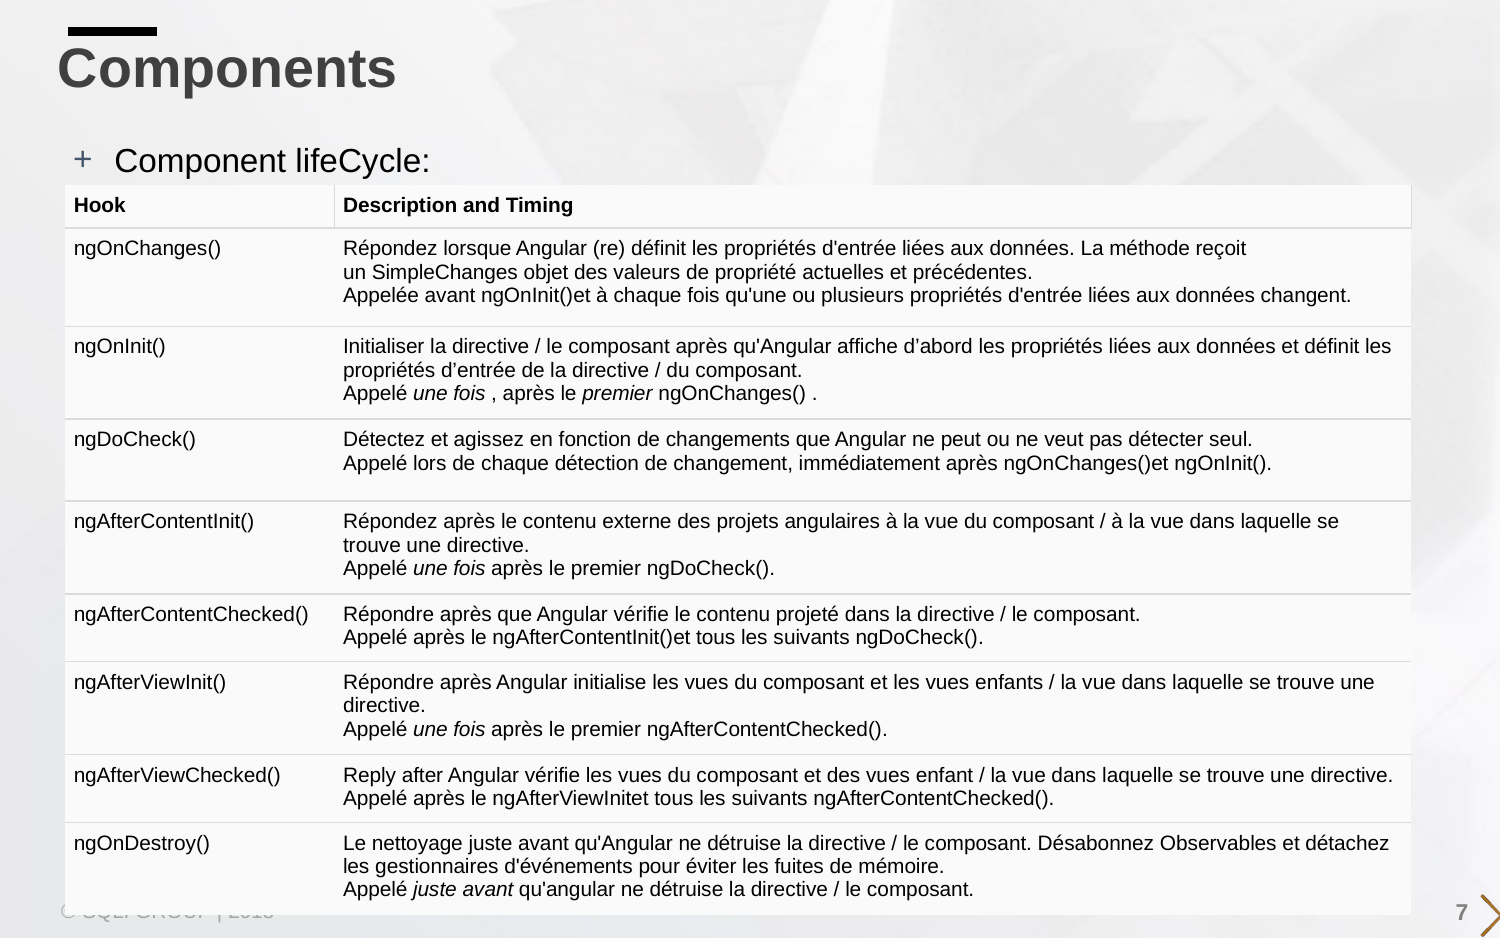

# Components
Component lifeCycle:
| Hook | Description and Timing |
| --- | --- |
| ngOnChanges() | Répondez lorsque Angular (re) définit les propriétés d'entrée liées aux données. La méthode reçoit un SimpleChanges objet des valeurs de propriété actuelles et précédentes. Appelée avant ngOnInit()et à chaque fois qu'une ou plusieurs propriétés d'entrée liées aux données changent. |
| ngOnInit() | Initialiser la directive / le composant après qu'Angular affiche d’abord les propriétés liées aux données et définit les propriétés d’entrée de la directive / du composant. Appelé une fois , après le premier ngOnChanges() . |
| ngDoCheck() | Détectez et agissez en fonction de changements que Angular ne peut ou ne veut pas détecter seul. Appelé lors de chaque détection de changement, immédiatement après ngOnChanges()et ngOnInit(). |
| ngAfterContentInit() | Répondez après le contenu externe des projets angulaires à la vue du composant / à la vue dans laquelle se trouve une directive. Appelé une fois après le premier ngDoCheck(). |
| ngAfterContentChecked() | Répondre après que Angular vérifie le contenu projeté dans la directive / le composant. Appelé après le ngAfterContentInit()et tous les suivants ngDoCheck(). |
| ngAfterViewInit() | Répondre après Angular initialise les vues du composant et les vues enfants / la vue dans laquelle se trouve une directive. Appelé une fois après le premier ngAfterContentChecked(). |
| ngAfterViewChecked() | Reply after Angular vérifie les vues du composant et des vues enfant / la vue dans laquelle se trouve une directive. Appelé après le ngAfterViewInitet tous les suivants ngAfterContentChecked(). |
| ngOnDestroy() | Le nettoyage juste avant qu'Angular ne détruise la directive / le composant. Désabonnez Observables et détachez les gestionnaires d'événements pour éviter les fuites de mémoire. Appelé juste avant qu'angular ne détruise la directive / le composant. |

7
© SQLI GROUP | 2018